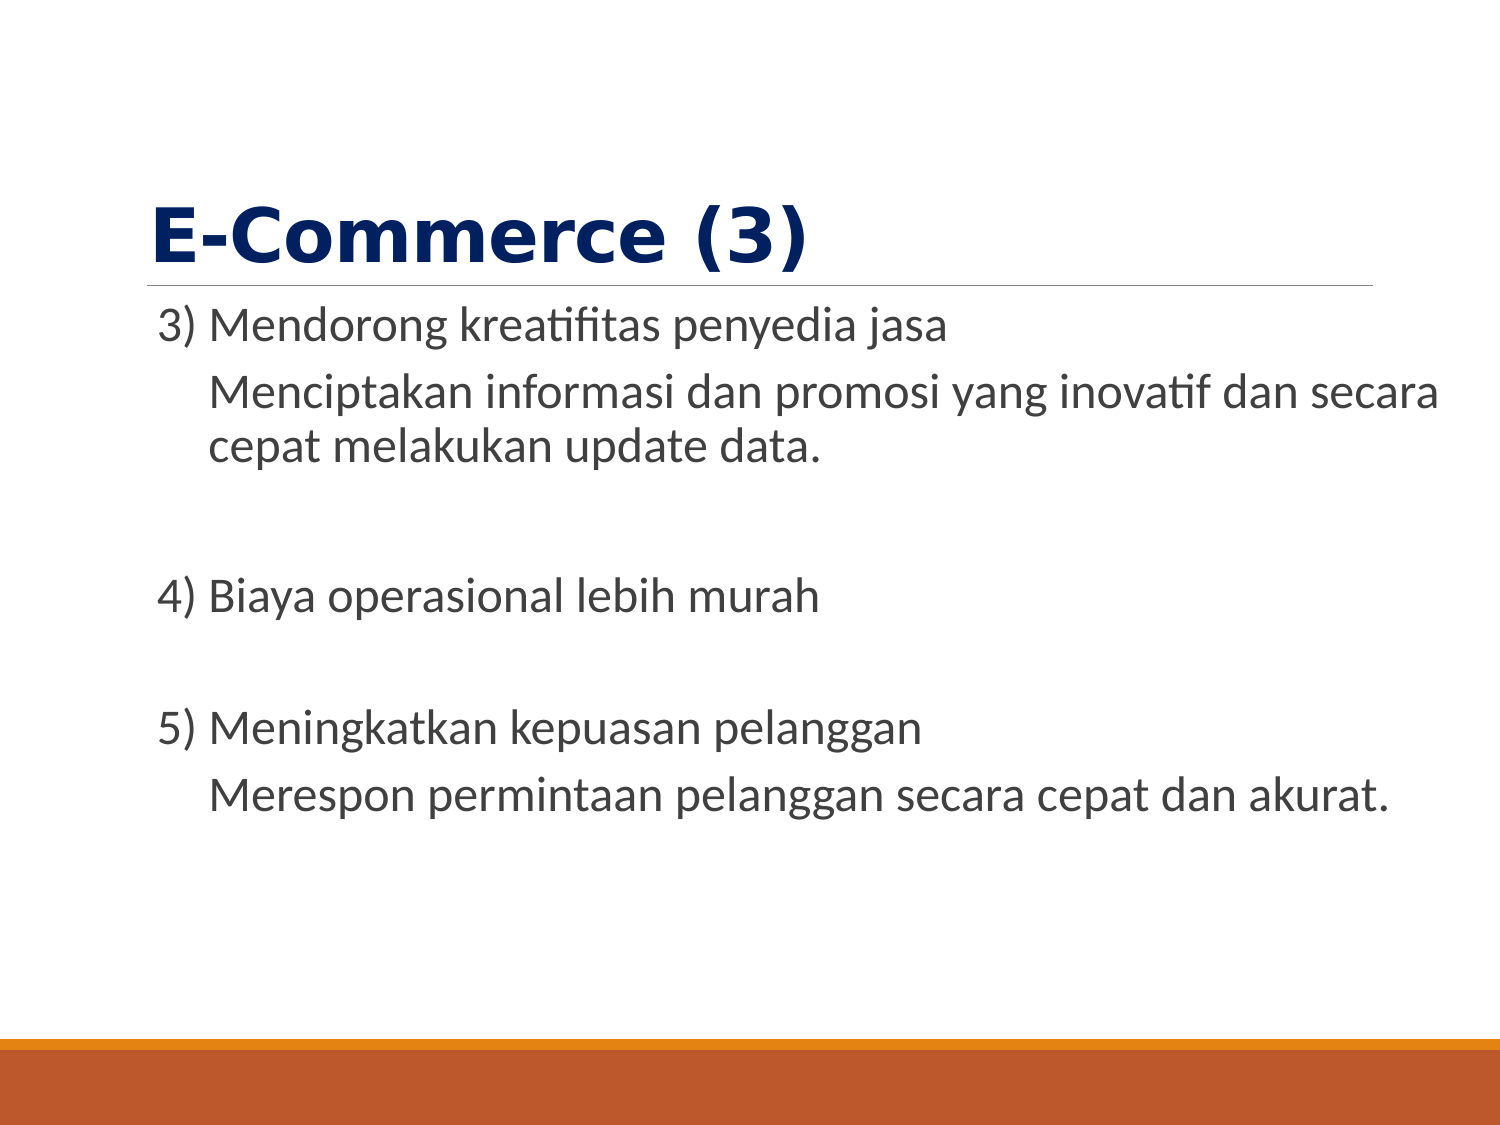

# E-Commerce (3)
3) Mendorong kreatifitas penyedia jasa
Menciptakan informasi dan promosi yang inovatif dan secara cepat melakukan update data.

4) Biaya operasional lebih murah

5) Meningkatkan kepuasan pelanggan
Merespon permintaan pelanggan secara cepat dan akurat.